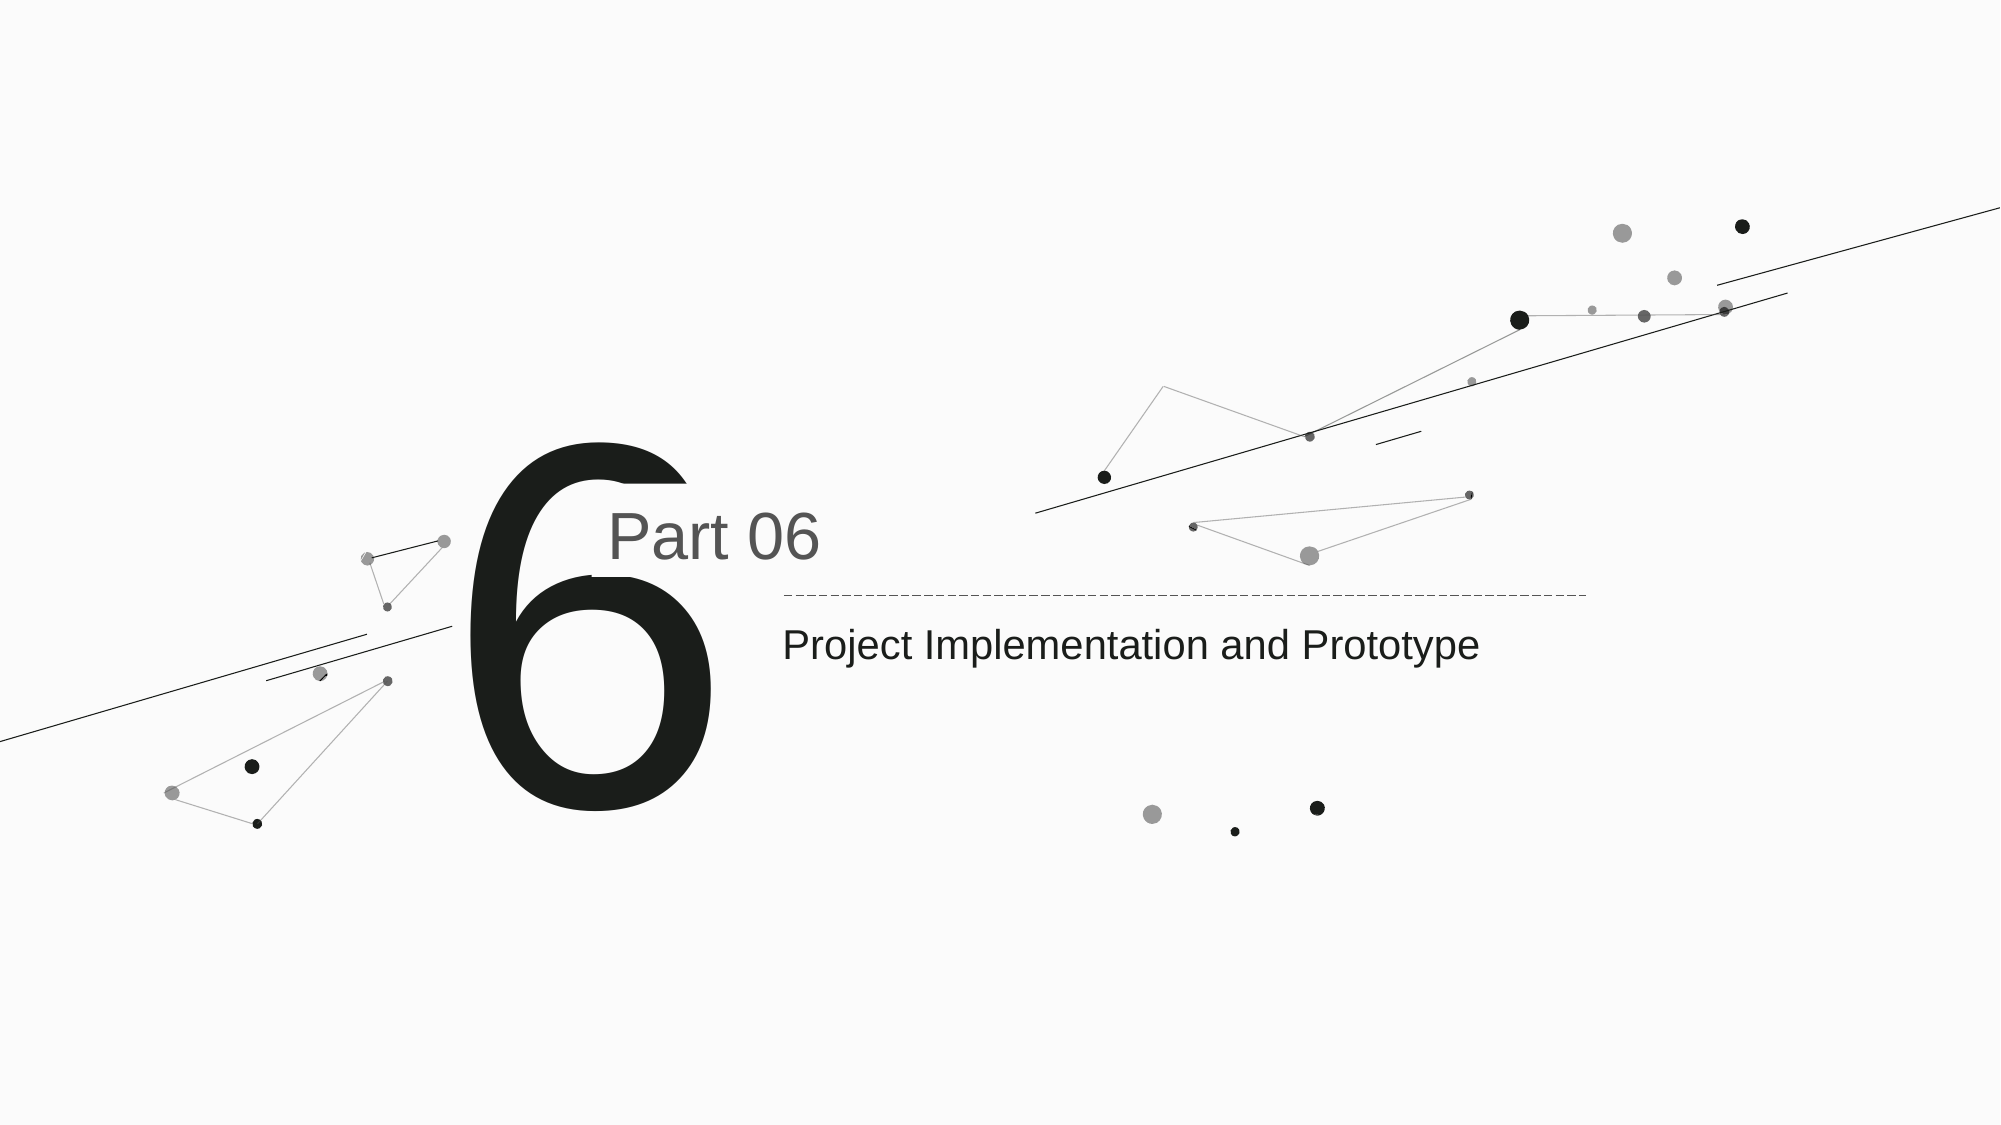

6

Part 06

Project Implementation and Prototype